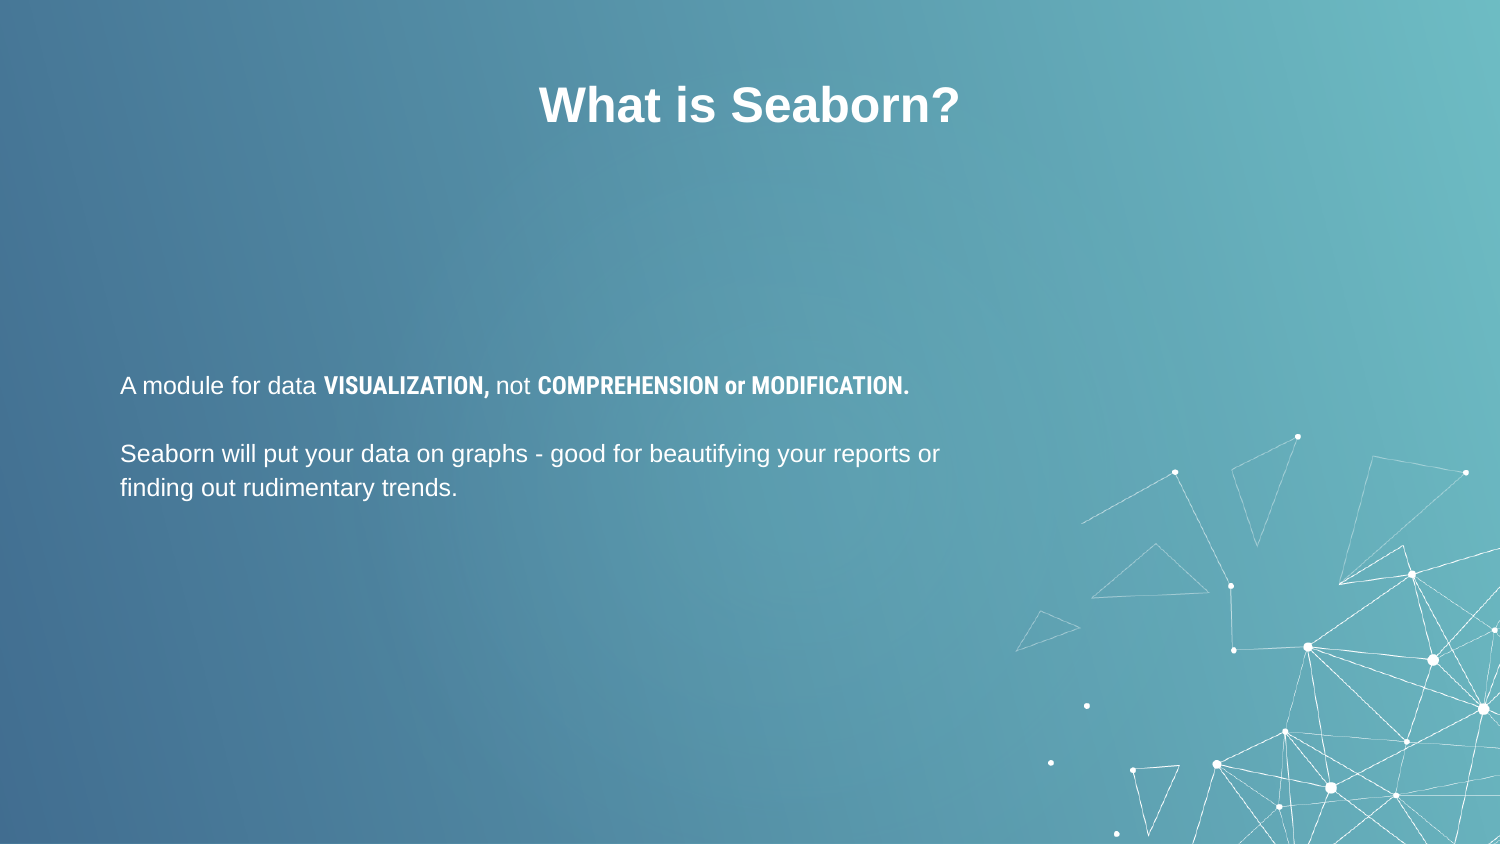

# What is Seaborn?
A module for data VISUALIZATION, not COMPREHENSION or MODIFICATION.
Seaborn will put your data on graphs - good for beautifying your reports or finding out rudimentary trends.